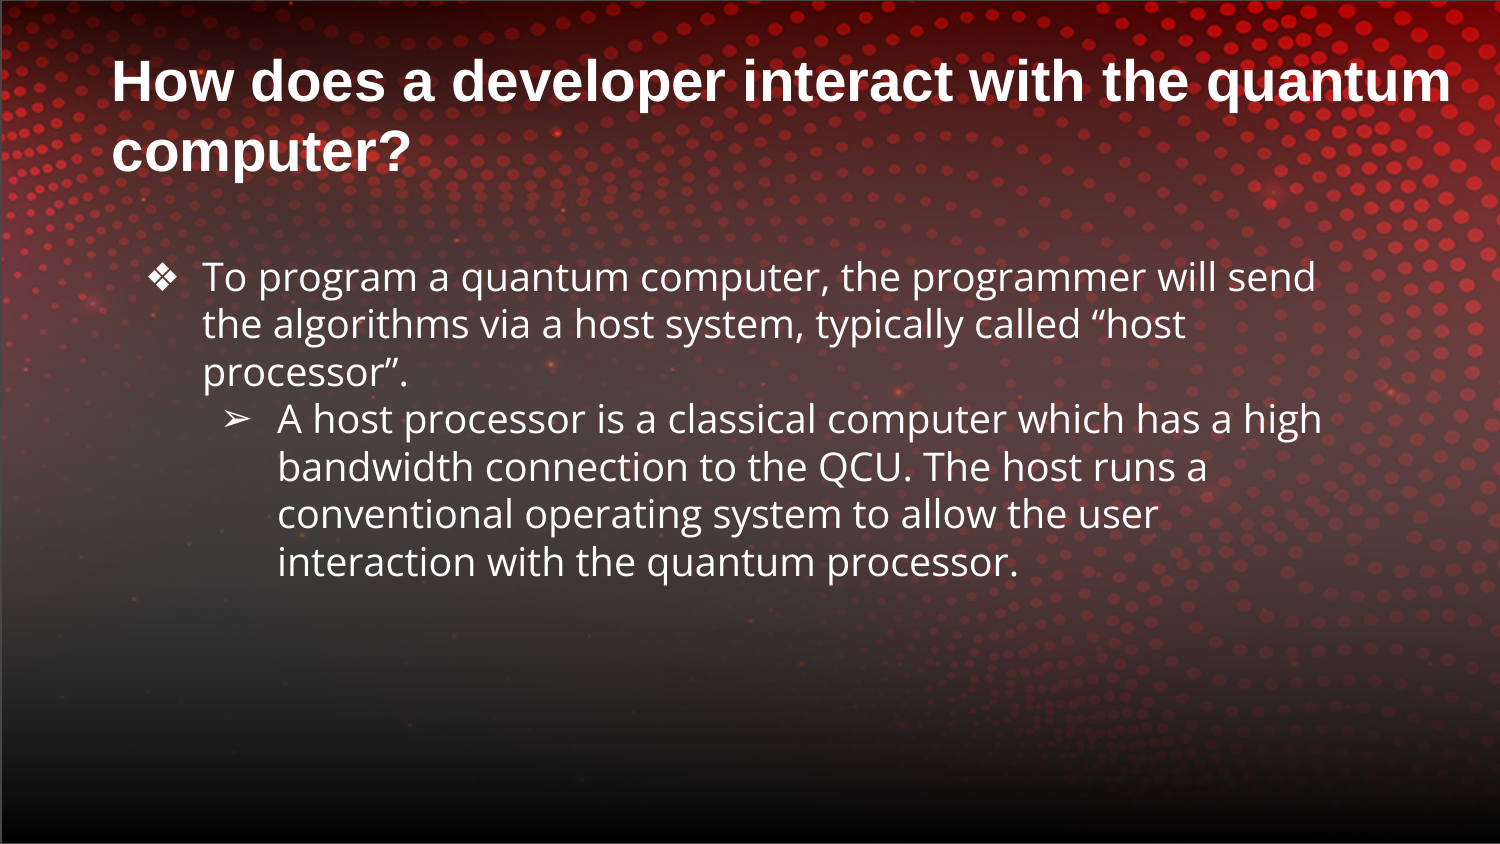

# How does a developer interact with the quantum computer?
To program a quantum computer, the programmer will send the algorithms via a host system, typically called “host processor”.
A host processor is a classical computer which has a high bandwidth connection to the QCU. The host runs a conventional operating system to allow the user interaction with the quantum processor.